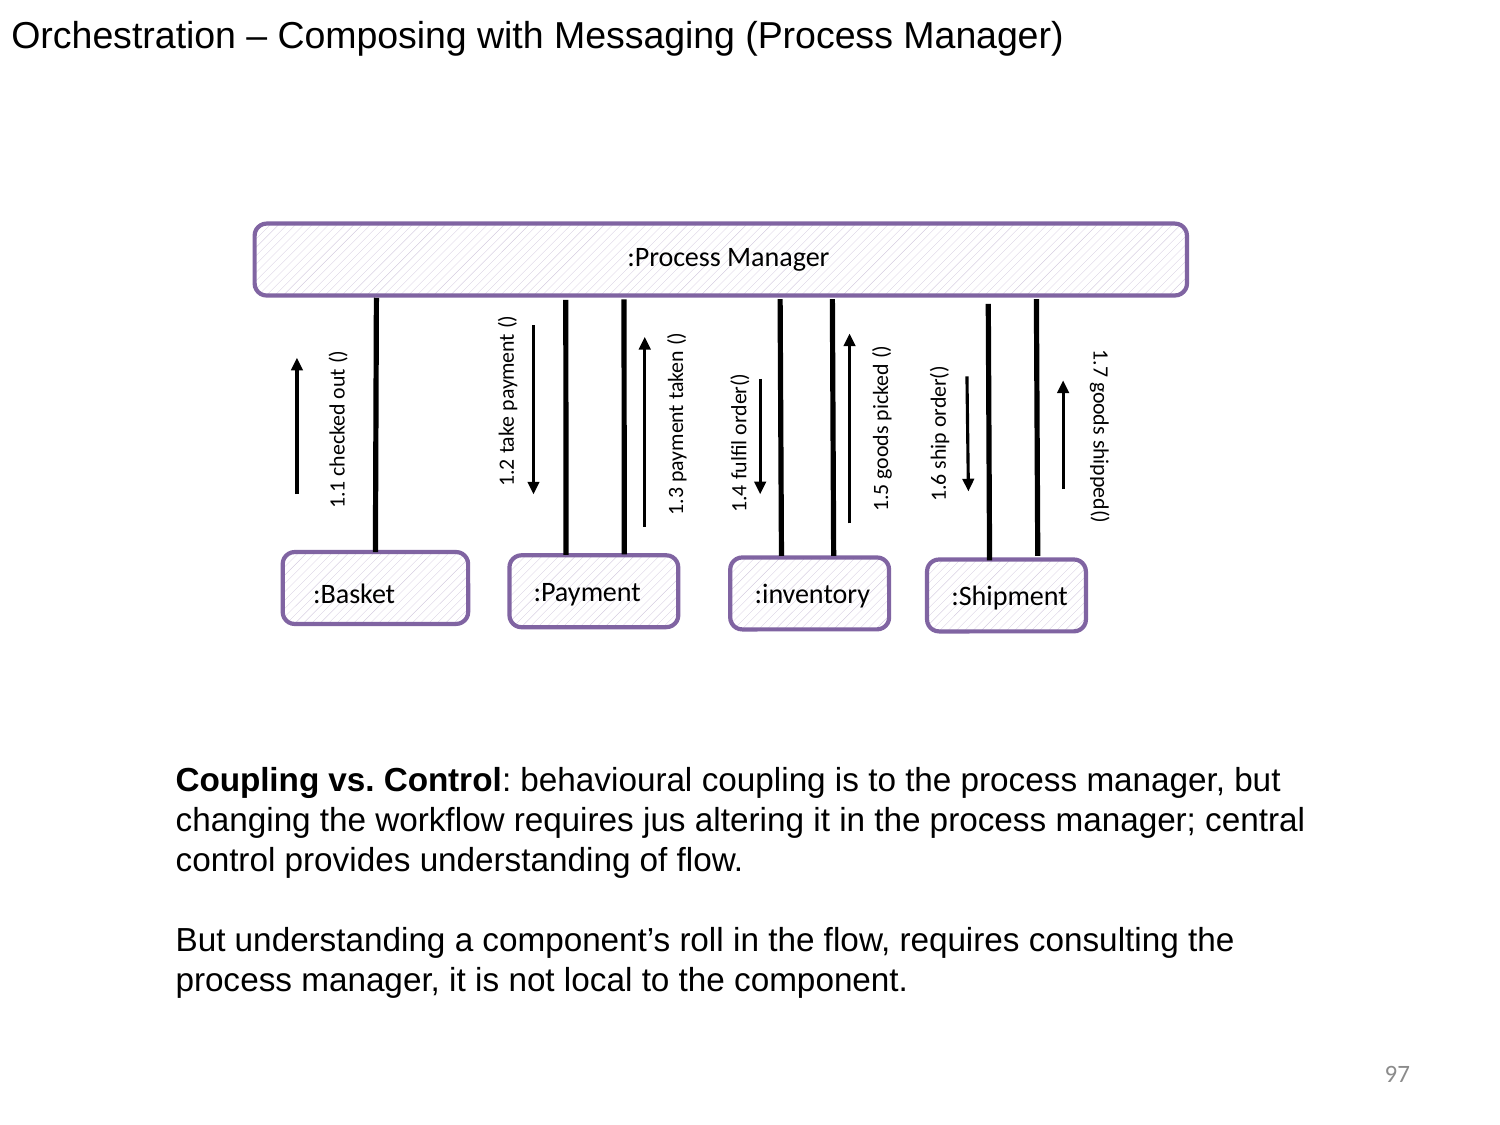

Orchestration – Composing with Messaging (Process Manager)

:Process Manager
1.2 take payment ()
1.5 goods picked ()
1.3 payment taken ()
1.1 checked out ()
1.6 ship order()
1.4 fulfil order()
1.7 goods shipped()

:Payment
:Basket
:inventory
:Shipment
Coupling vs. Control: behavioural coupling is to the process manager, but changing the workflow requires jus altering it in the process manager; central control provides understanding of flow.

But understanding a component’s roll in the flow, requires consulting the process manager, it is not local to the component.
97